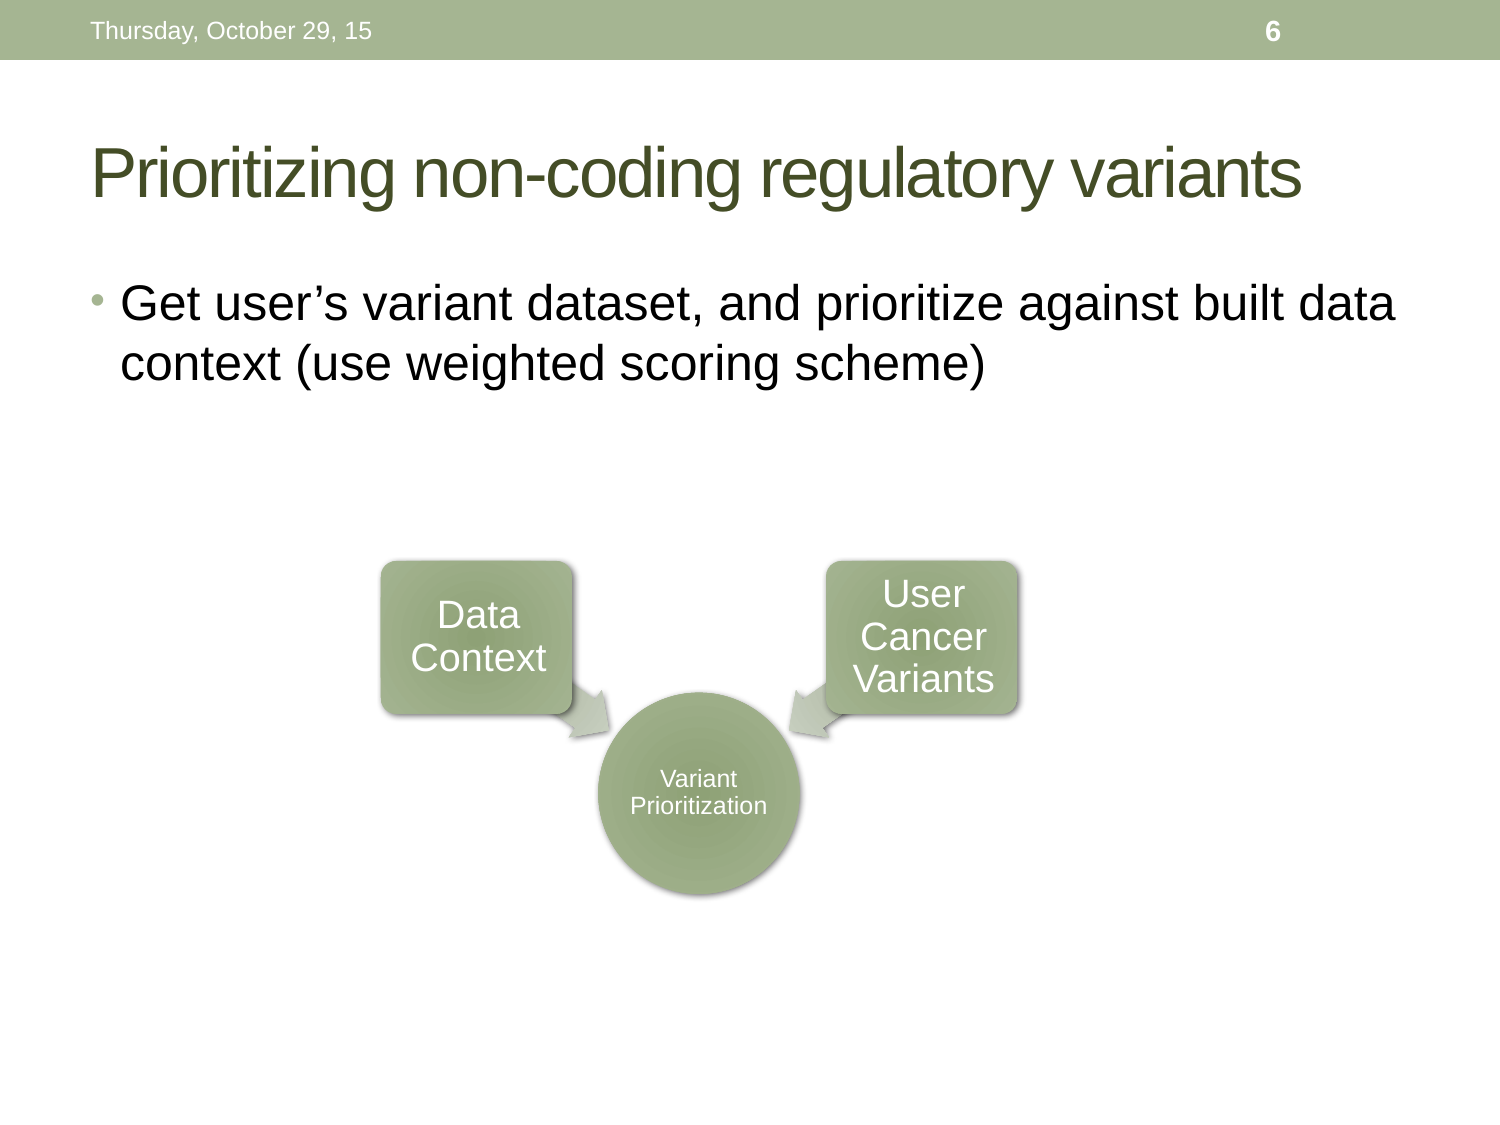

Thursday, October 29, 15
6
# Prioritizing non-coding regulatory variants
Get user’s variant dataset, and prioritize against built data context (use weighted scoring scheme)
Variant Prioritization
Data Context
User Cancer Variants